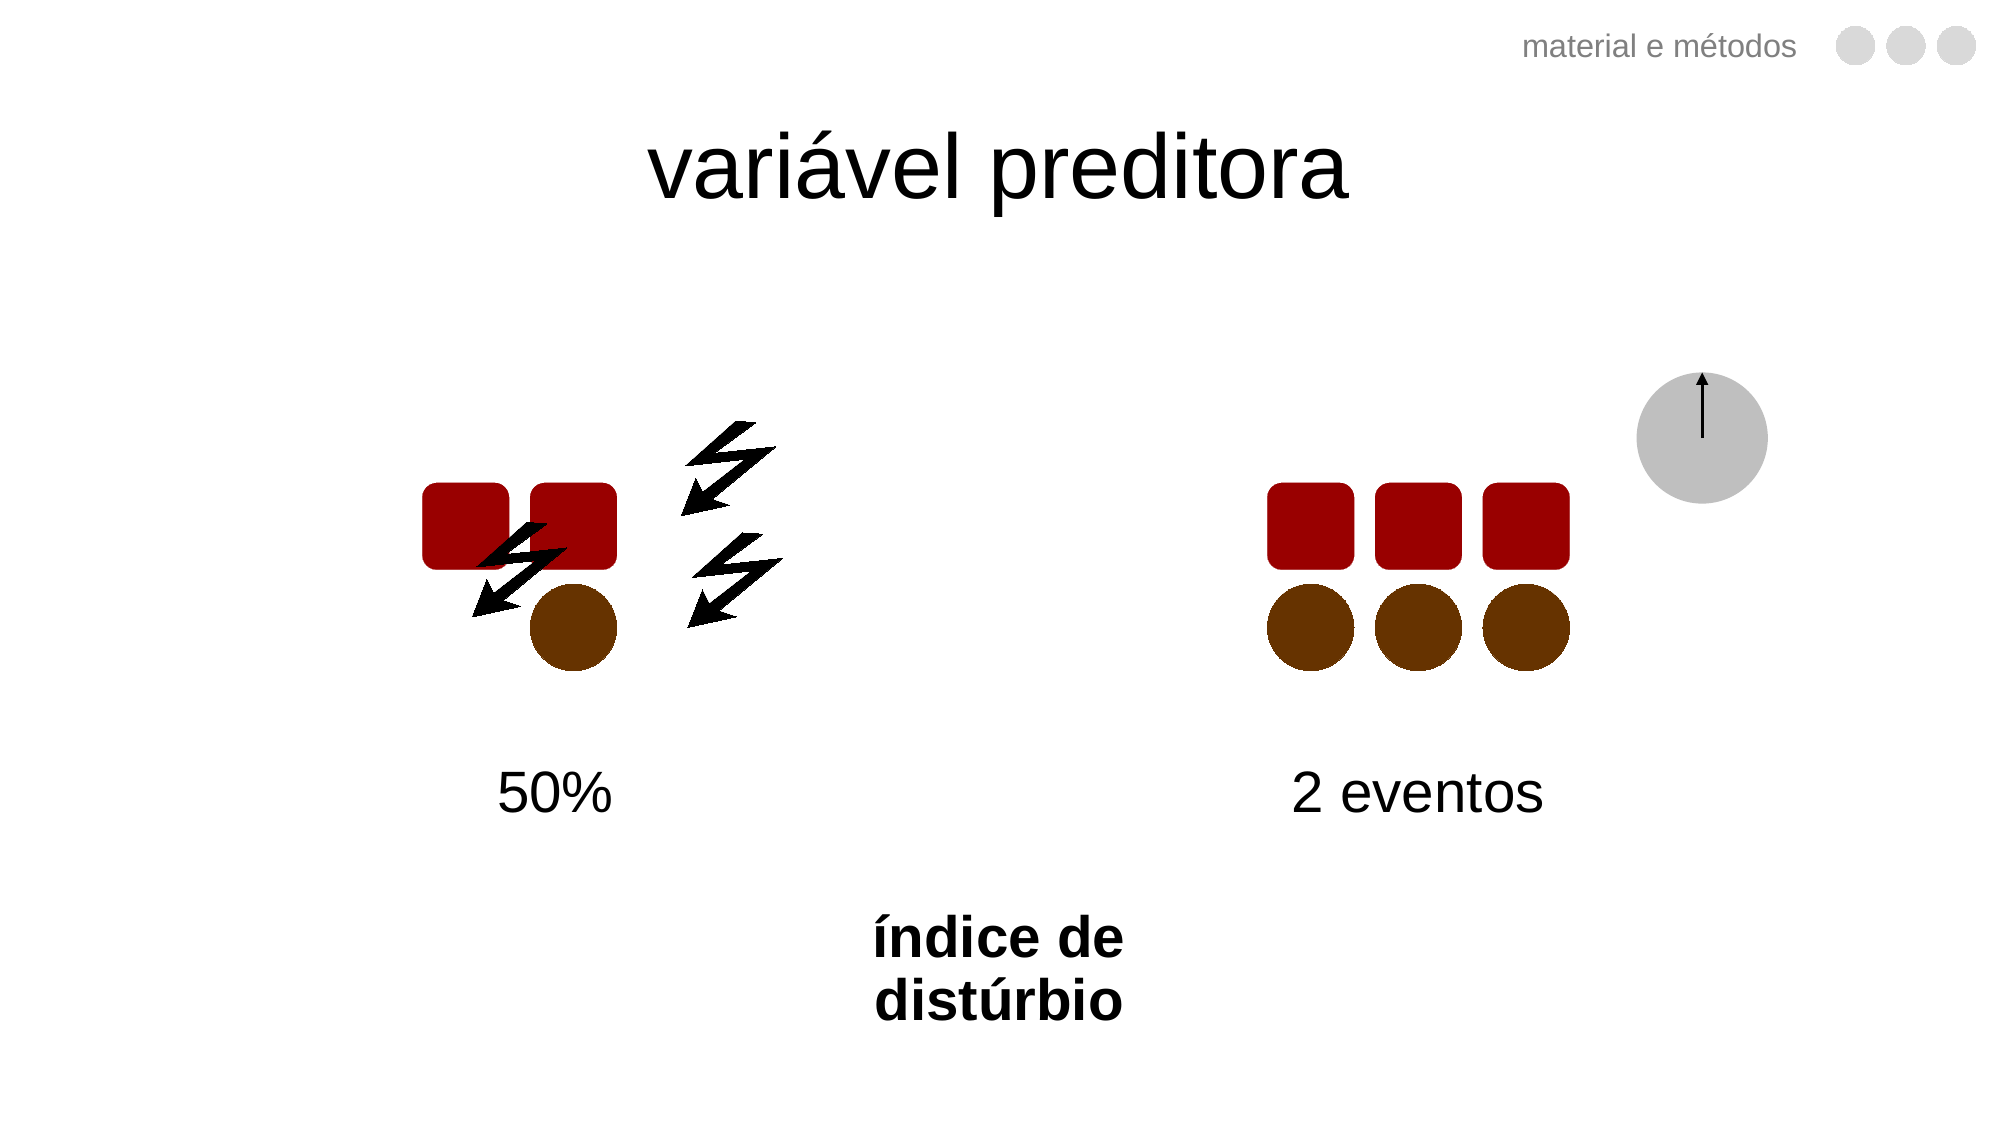

material e métodos

# variável preditora

2 eventos
50%
índice de distúrbio